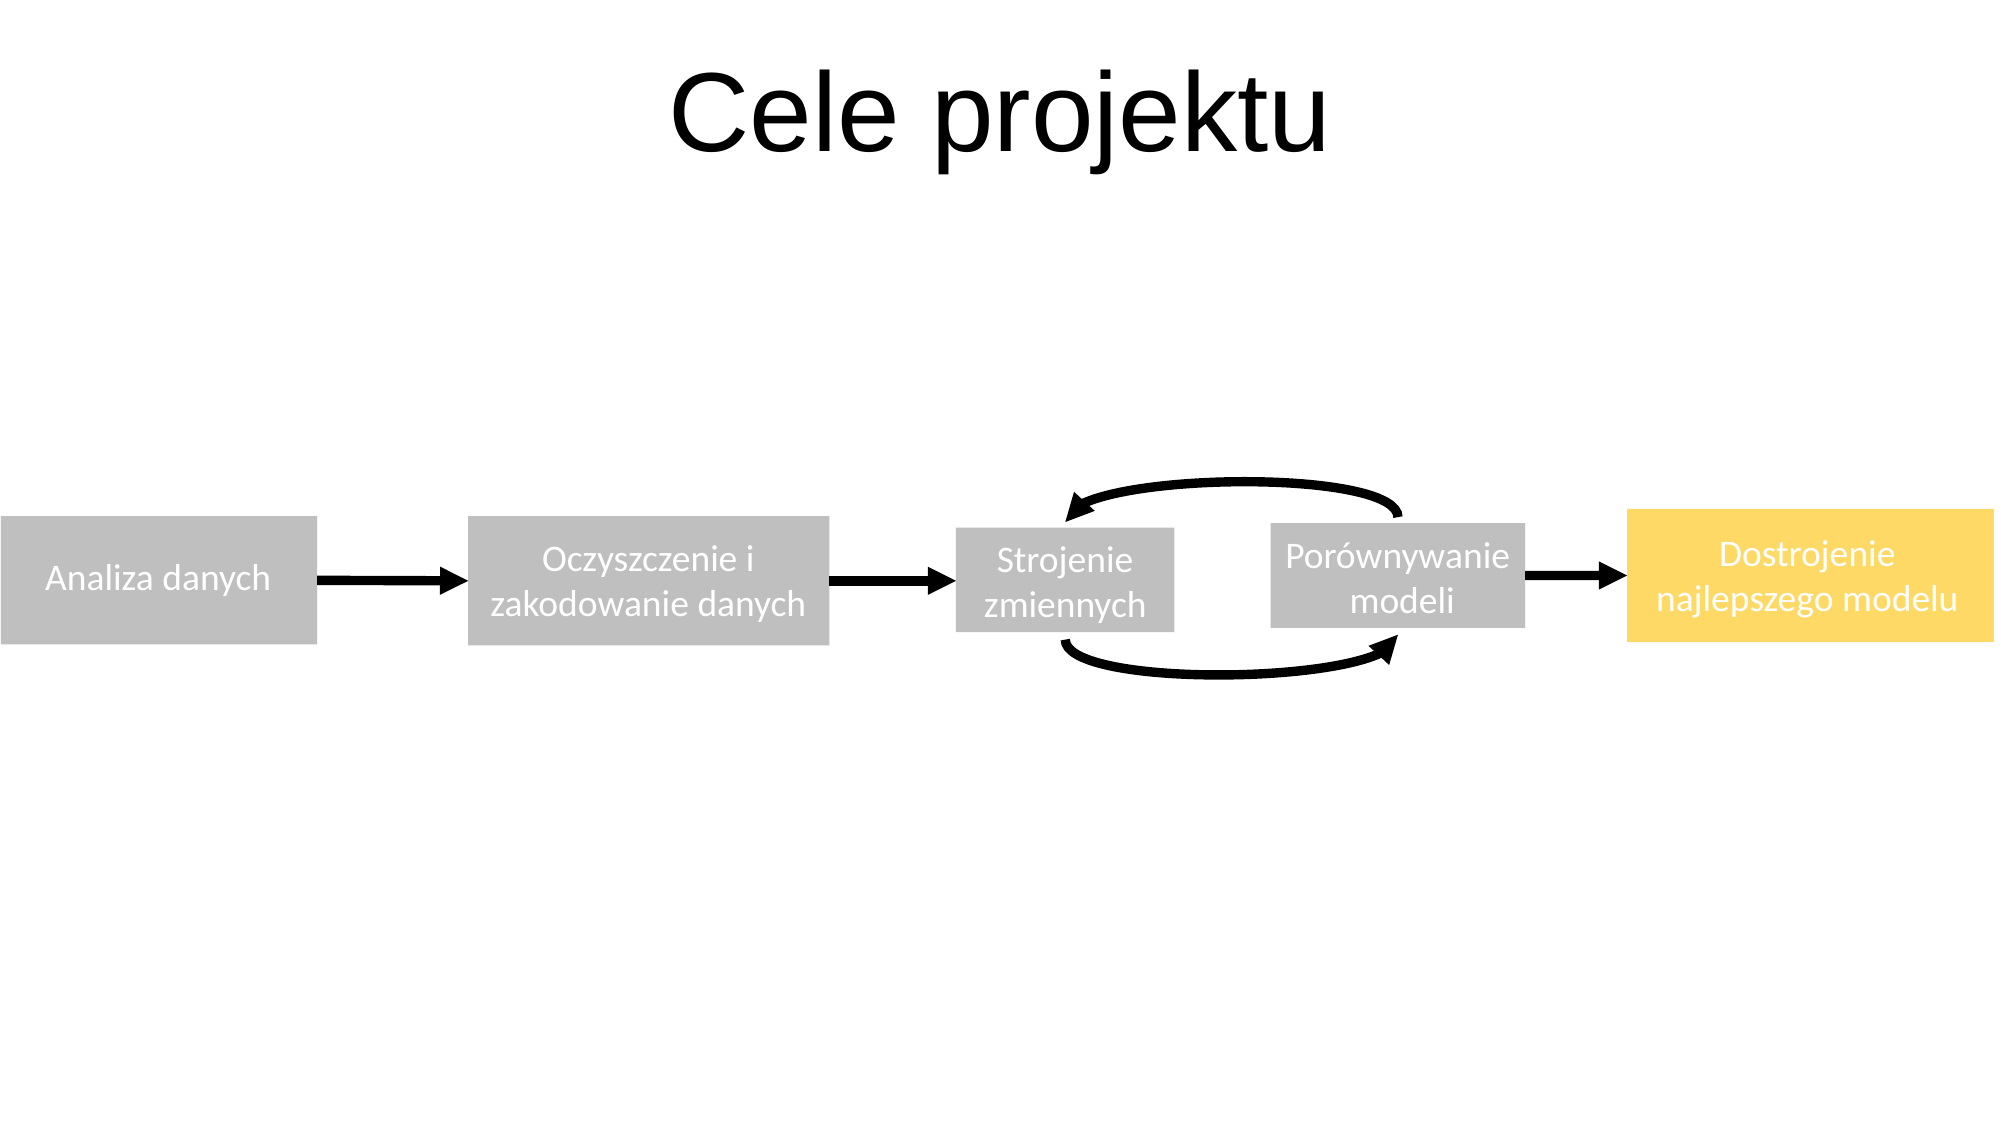

Cele projektu

Dostrojenie najlepszego modelu

Porównywanie
 modeli
Oczyszczenie i zakodowanie danych
Strojenie zmiennych
Analiza danych